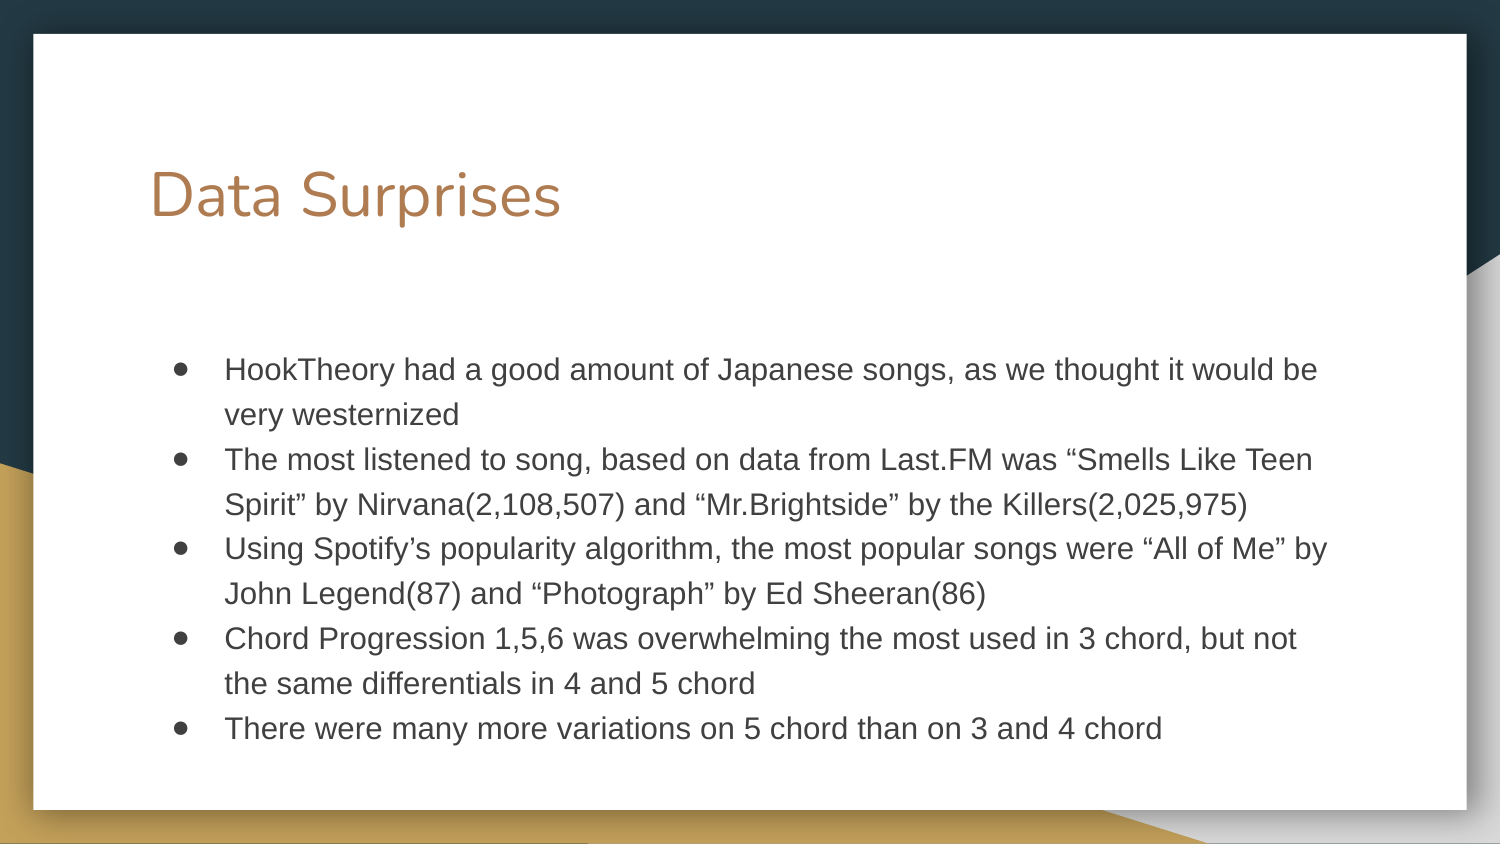

# Data Surprises
HookTheory had a good amount of Japanese songs, as we thought it would be very westernized
The most listened to song, based on data from Last.FM was “Smells Like Teen Spirit” by Nirvana(2,108,507) and “Mr.Brightside” by the Killers(2,025,975)
Using Spotify’s popularity algorithm, the most popular songs were “All of Me” by John Legend(87) and “Photograph” by Ed Sheeran(86)
Chord Progression 1,5,6 was overwhelming the most used in 3 chord, but not the same differentials in 4 and 5 chord
There were many more variations on 5 chord than on 3 and 4 chord